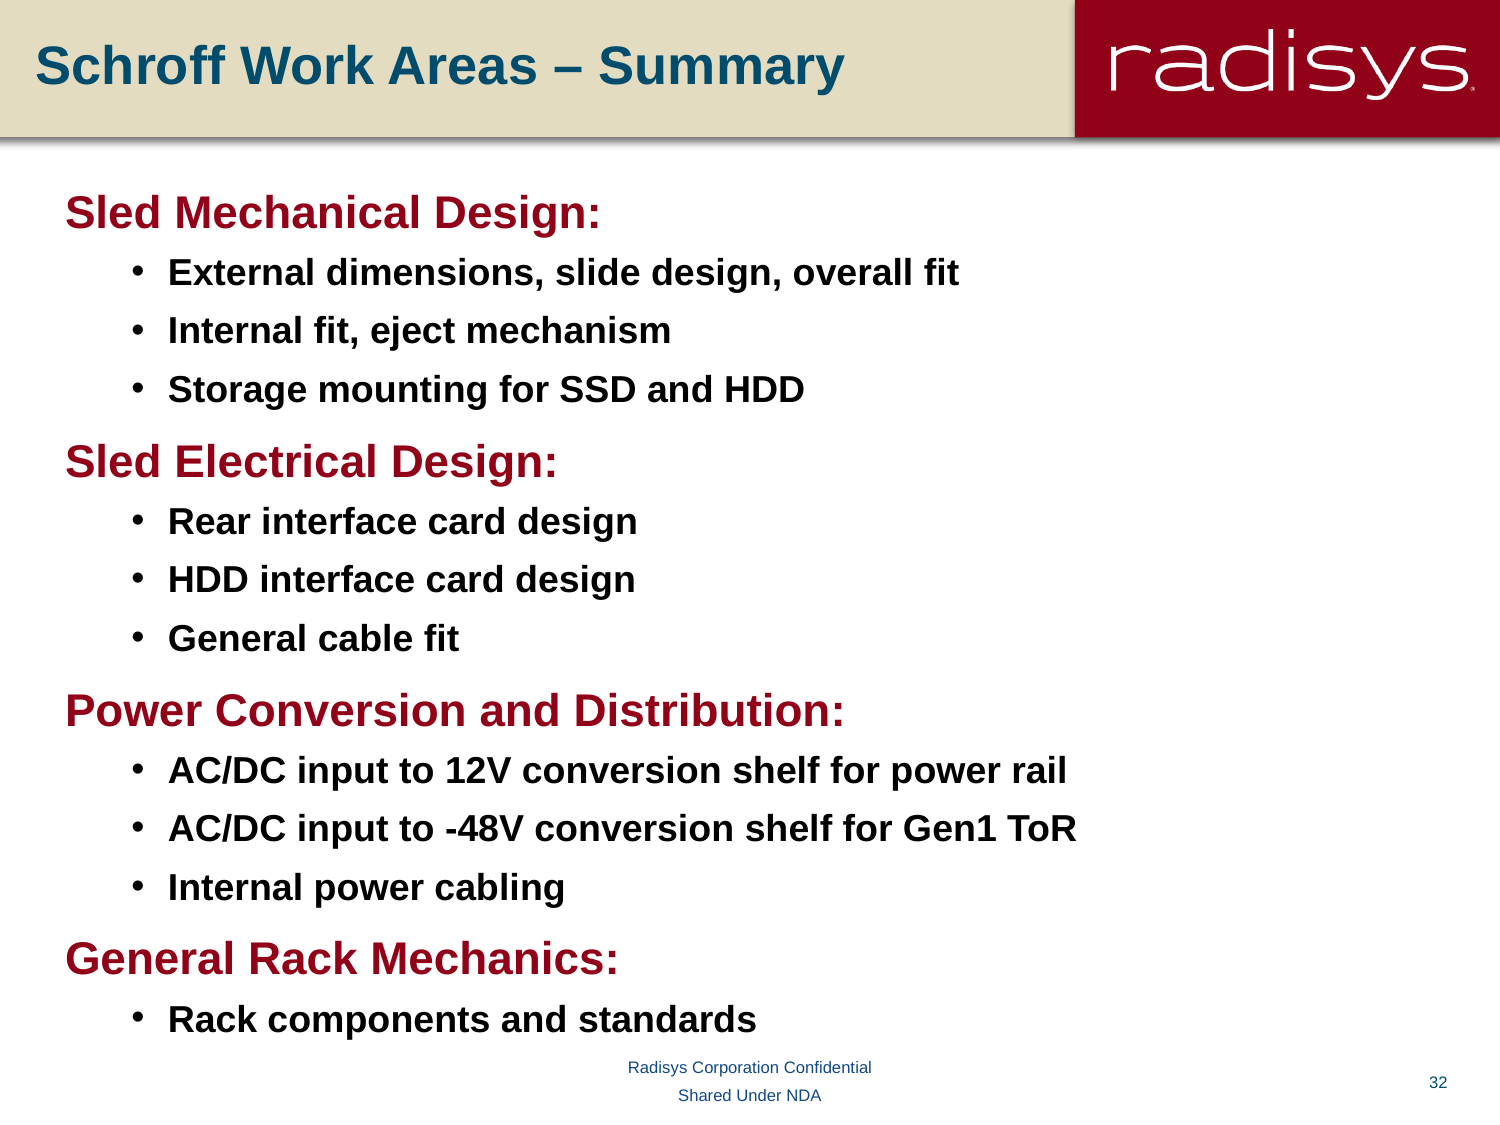

# Schroff Work Areas – Summary
Sled Mechanical Design:
External dimensions, slide design, overall fit
Internal fit, eject mechanism
Storage mounting for SSD and HDD
Sled Electrical Design:
Rear interface card design
HDD interface card design
General cable fit
Power Conversion and Distribution:
AC/DC input to 12V conversion shelf for power rail
AC/DC input to -48V conversion shelf for Gen1 ToR
Internal power cabling
General Rack Mechanics:
Rack components and standards